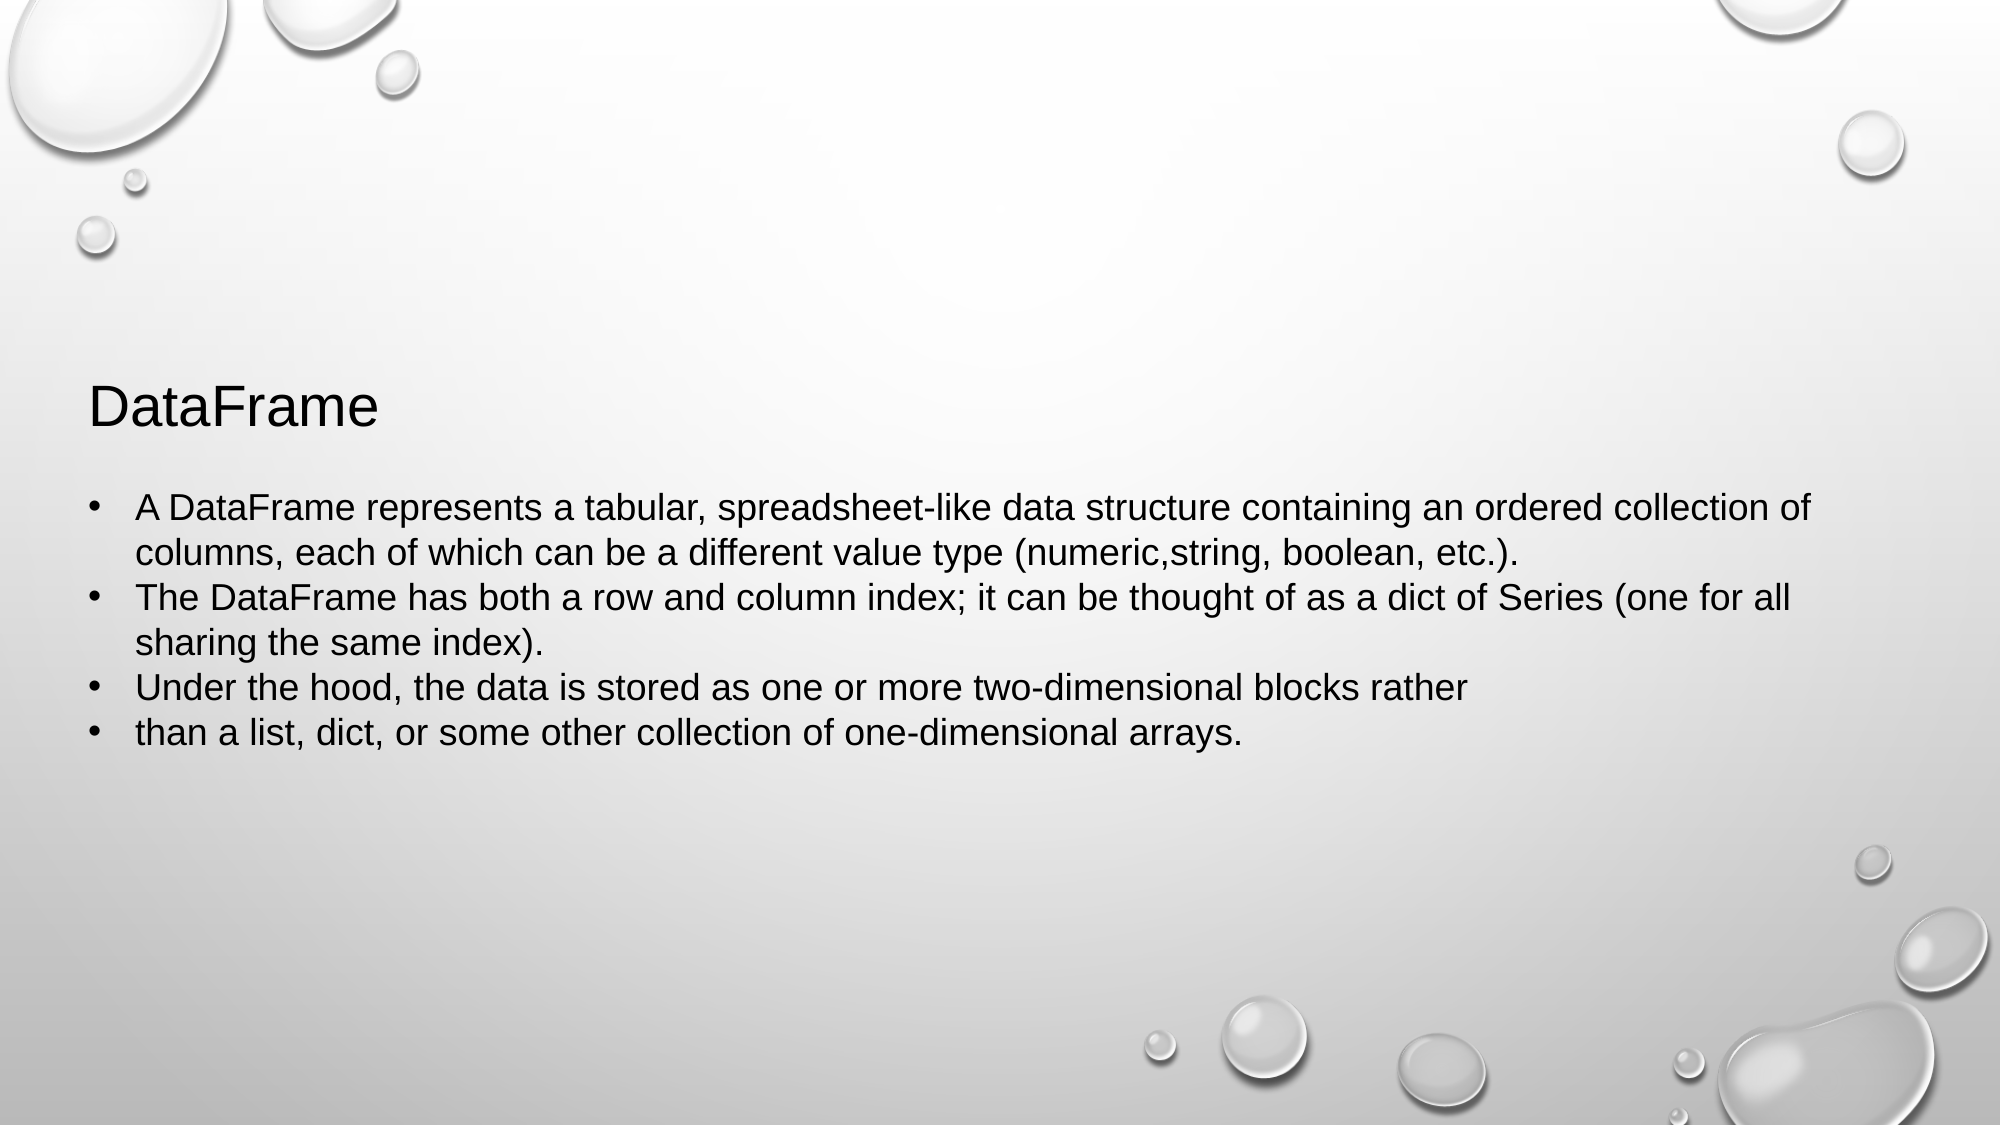

DataFrame

A DataFrame represents a tabular, spreadsheet-like data structure containing an ordered collection of columns, each of which can be a different value type (numeric,string, boolean, etc.).
The DataFrame has both a row and column index; it can be thought of as a dict of Series (one for all sharing the same index).
Under the hood, the data is stored as one or more two-dimensional blocks rather
than a list, dict, or some other collection of one-dimensional arrays.